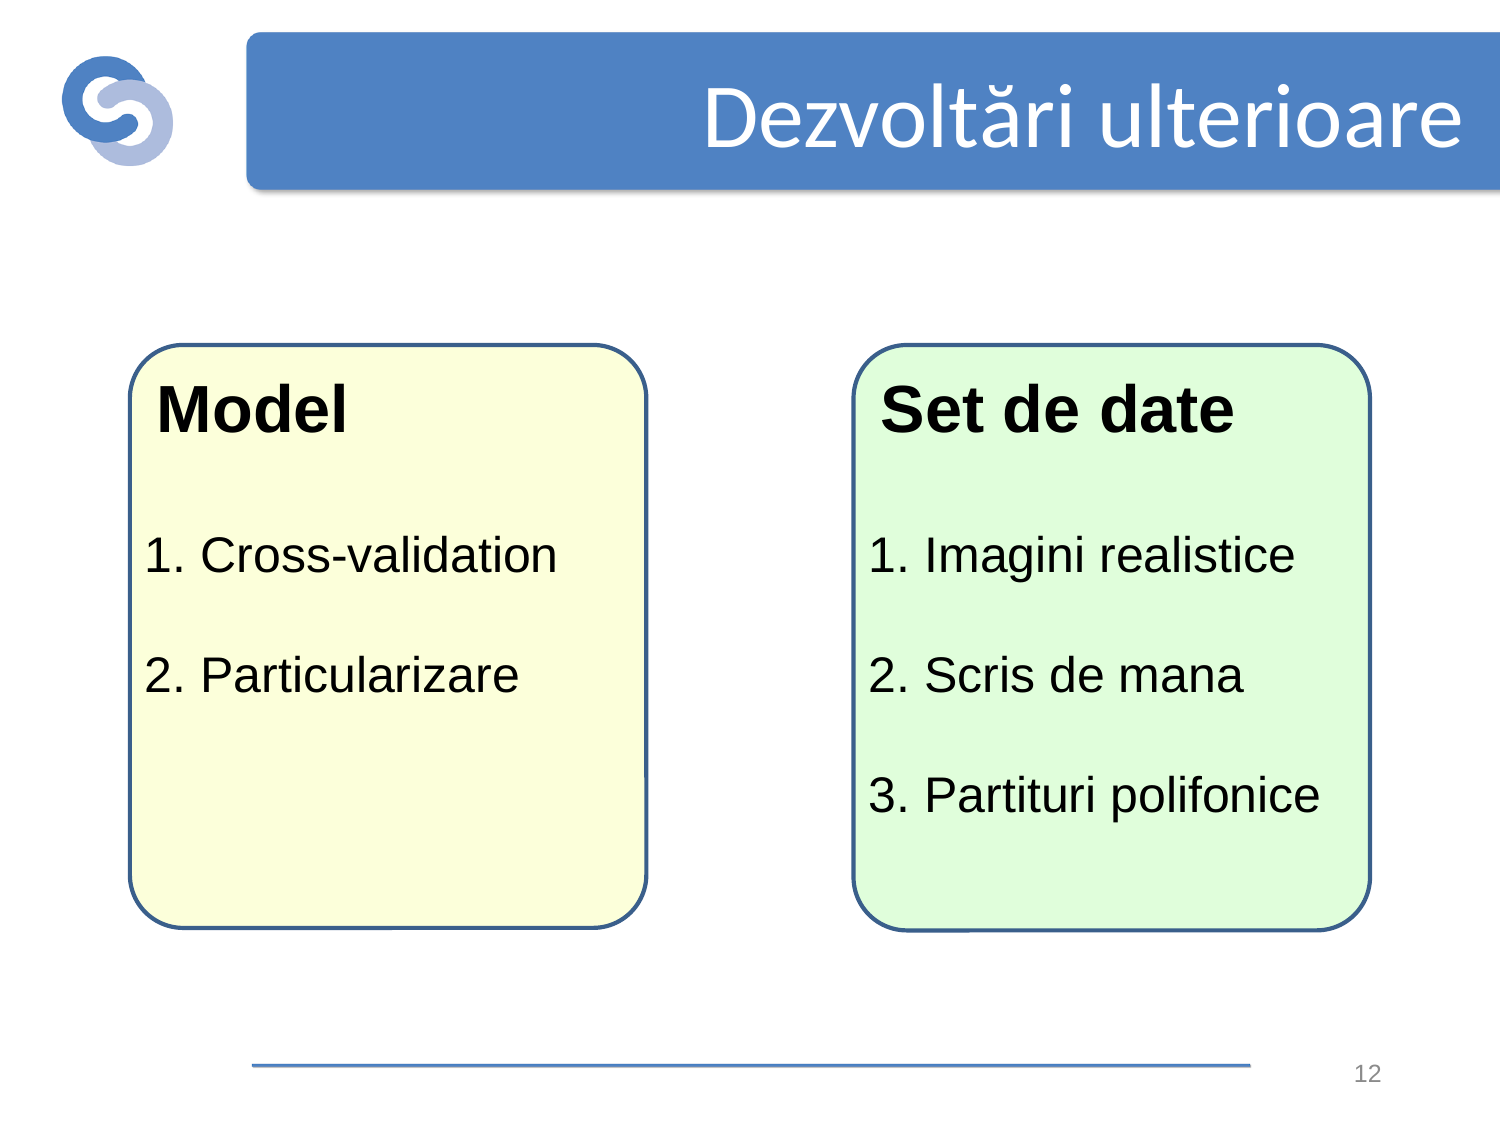

# Dezvoltări ulterioare

Model
Set de date
Cross-validation

Particularizare

Imagini realistice

Scris de mana

Partituri polifonice

12